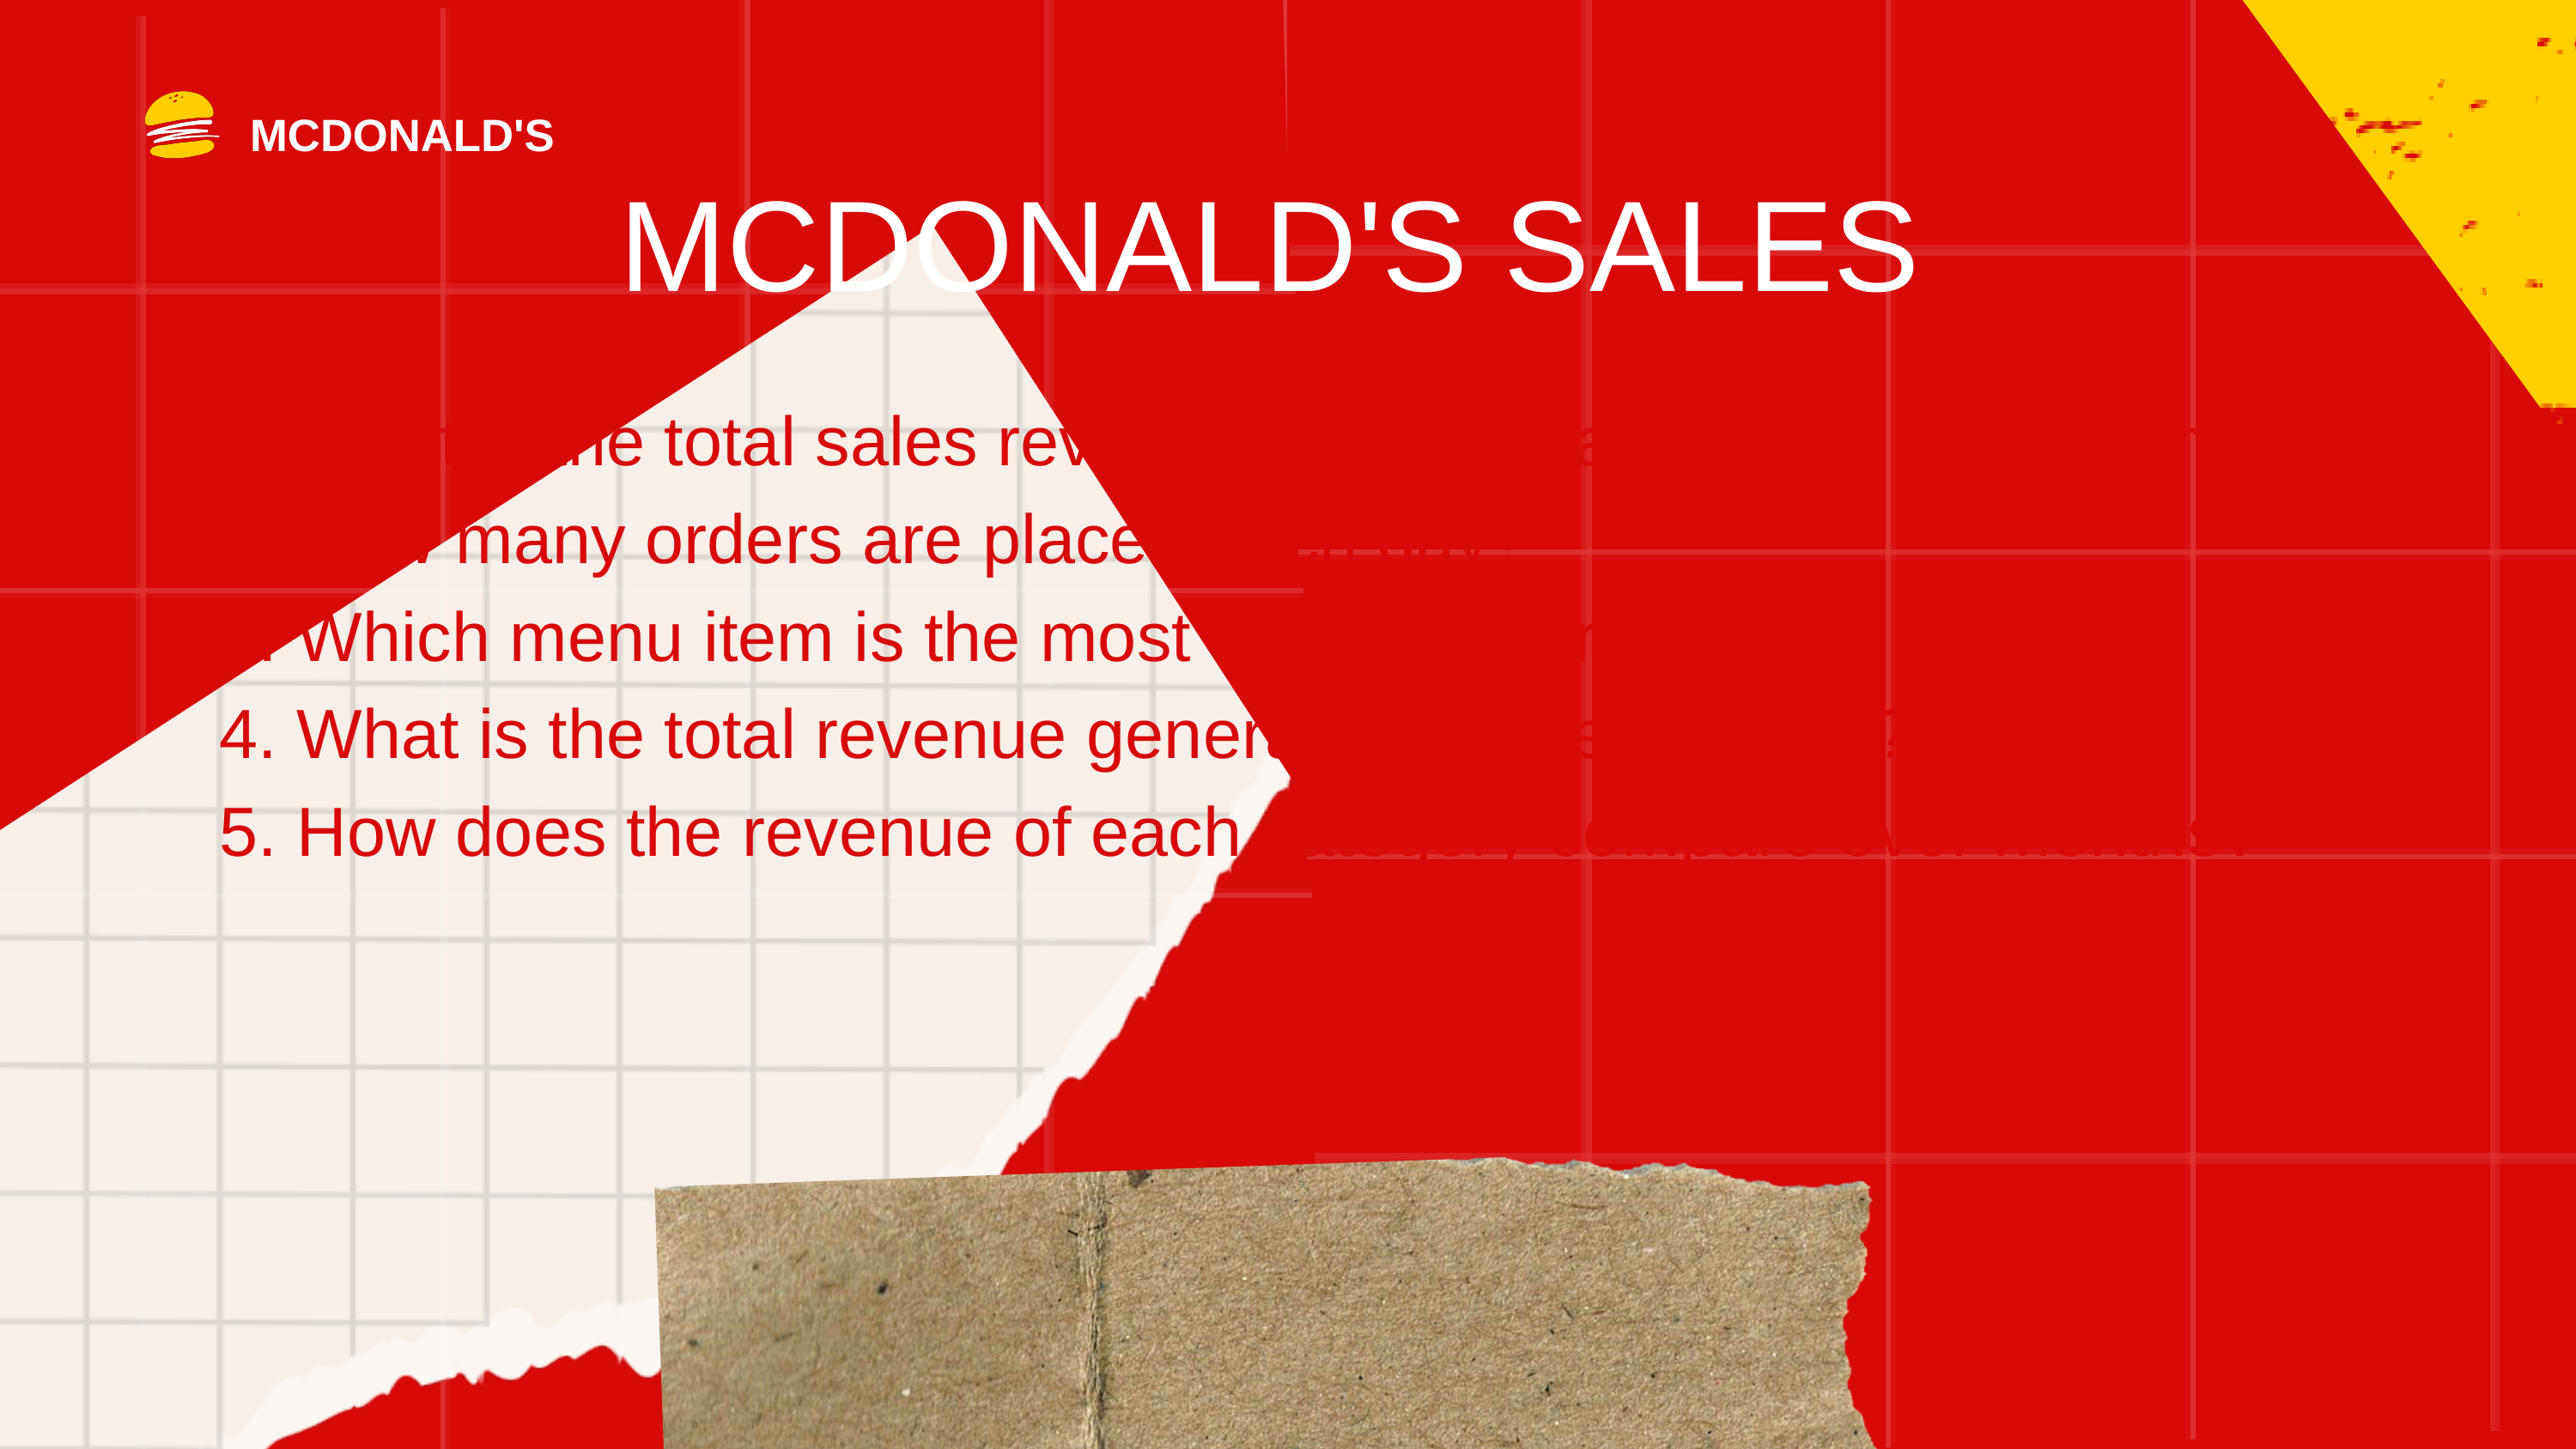

BORCELLE

MCDONALD'S
MCDONALD'S SALES
1. What is the total sales revenue for each category of menu items?
2. How many orders are placed each day?
3. Which menu item is the most frequently ordered?
4. What is the total revenue generated by menu items?
5. How does the revenue of each category compare over months?